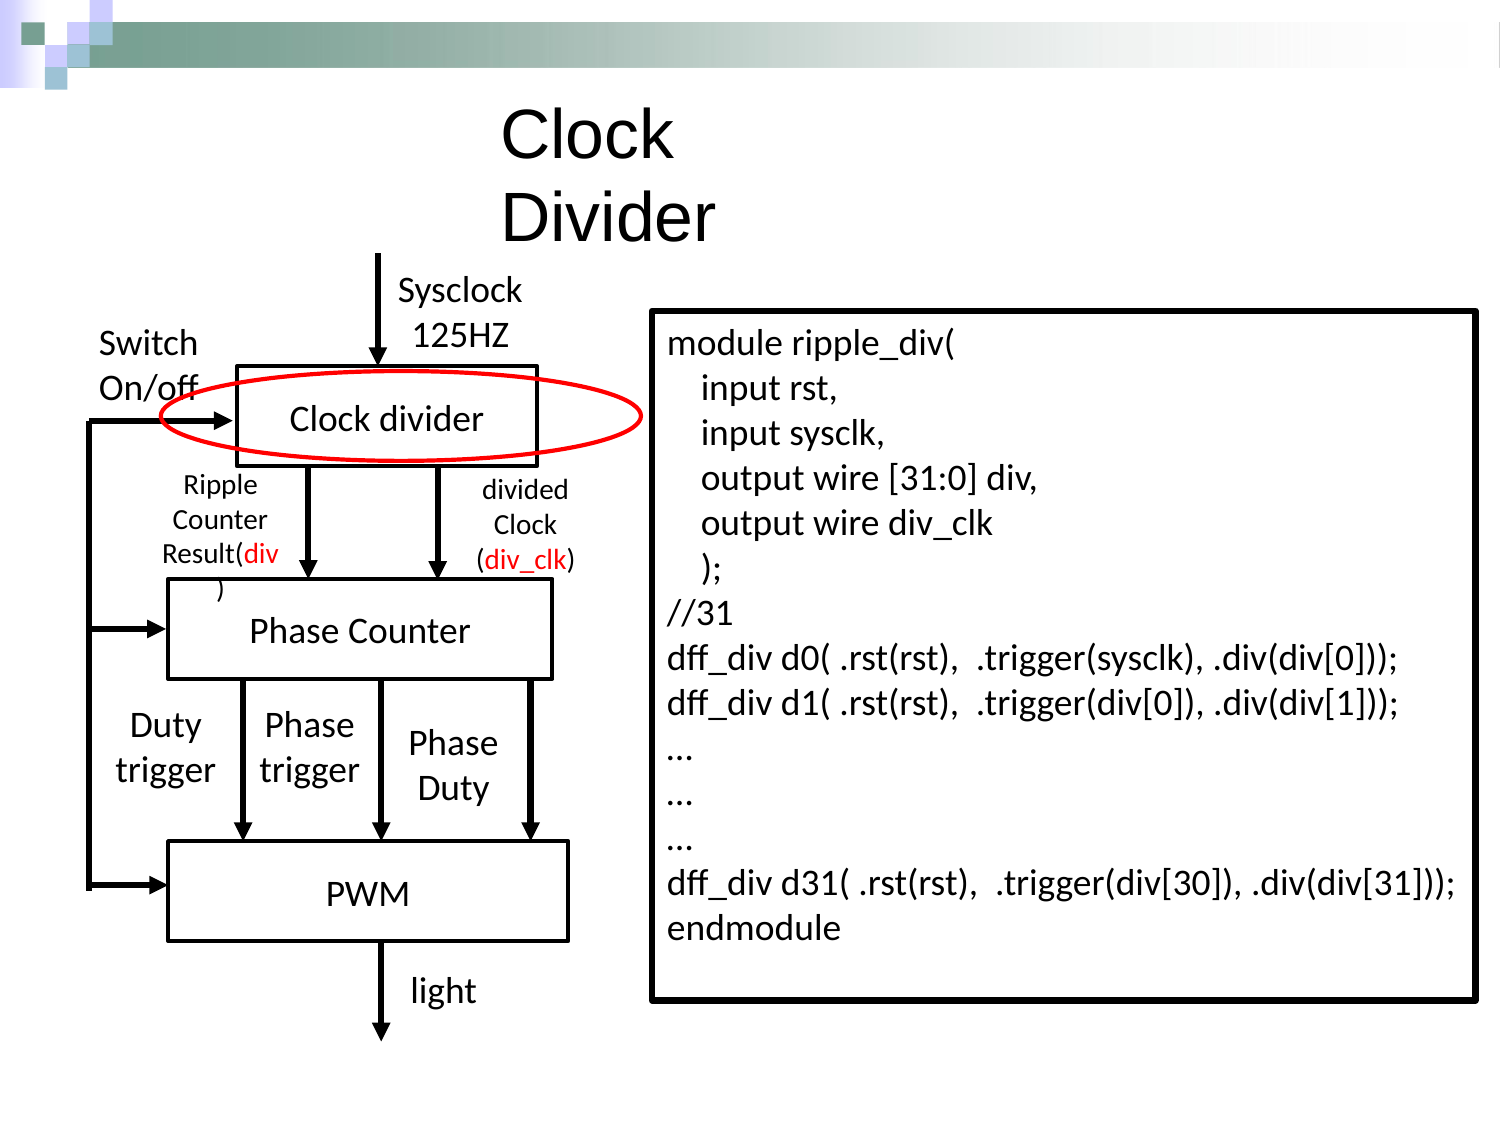

# Clock Divider

Sysclock
125HZ

Switch
On/off
Clock divider
divided
Clock
(div_clk)
Phase Counter
Duty
trigger
Phase
trigger
Phase
Duty
PWM
light
Ripple
Counter
Result(div)
module ripple_div(
    input rst,
    input sysclk,
    output wire [31:0] div,
    output wire div_clk
    );
//31
dff_div d0( .rst(rst),  .trigger(sysclk), .div(div[0]));
dff_div d1( .rst(rst),  .trigger(div[0]), .div(div[1]));
…
…
…
dff_div d31( .rst(rst),  .trigger(div[30]), .div(div[31]));
endmodule